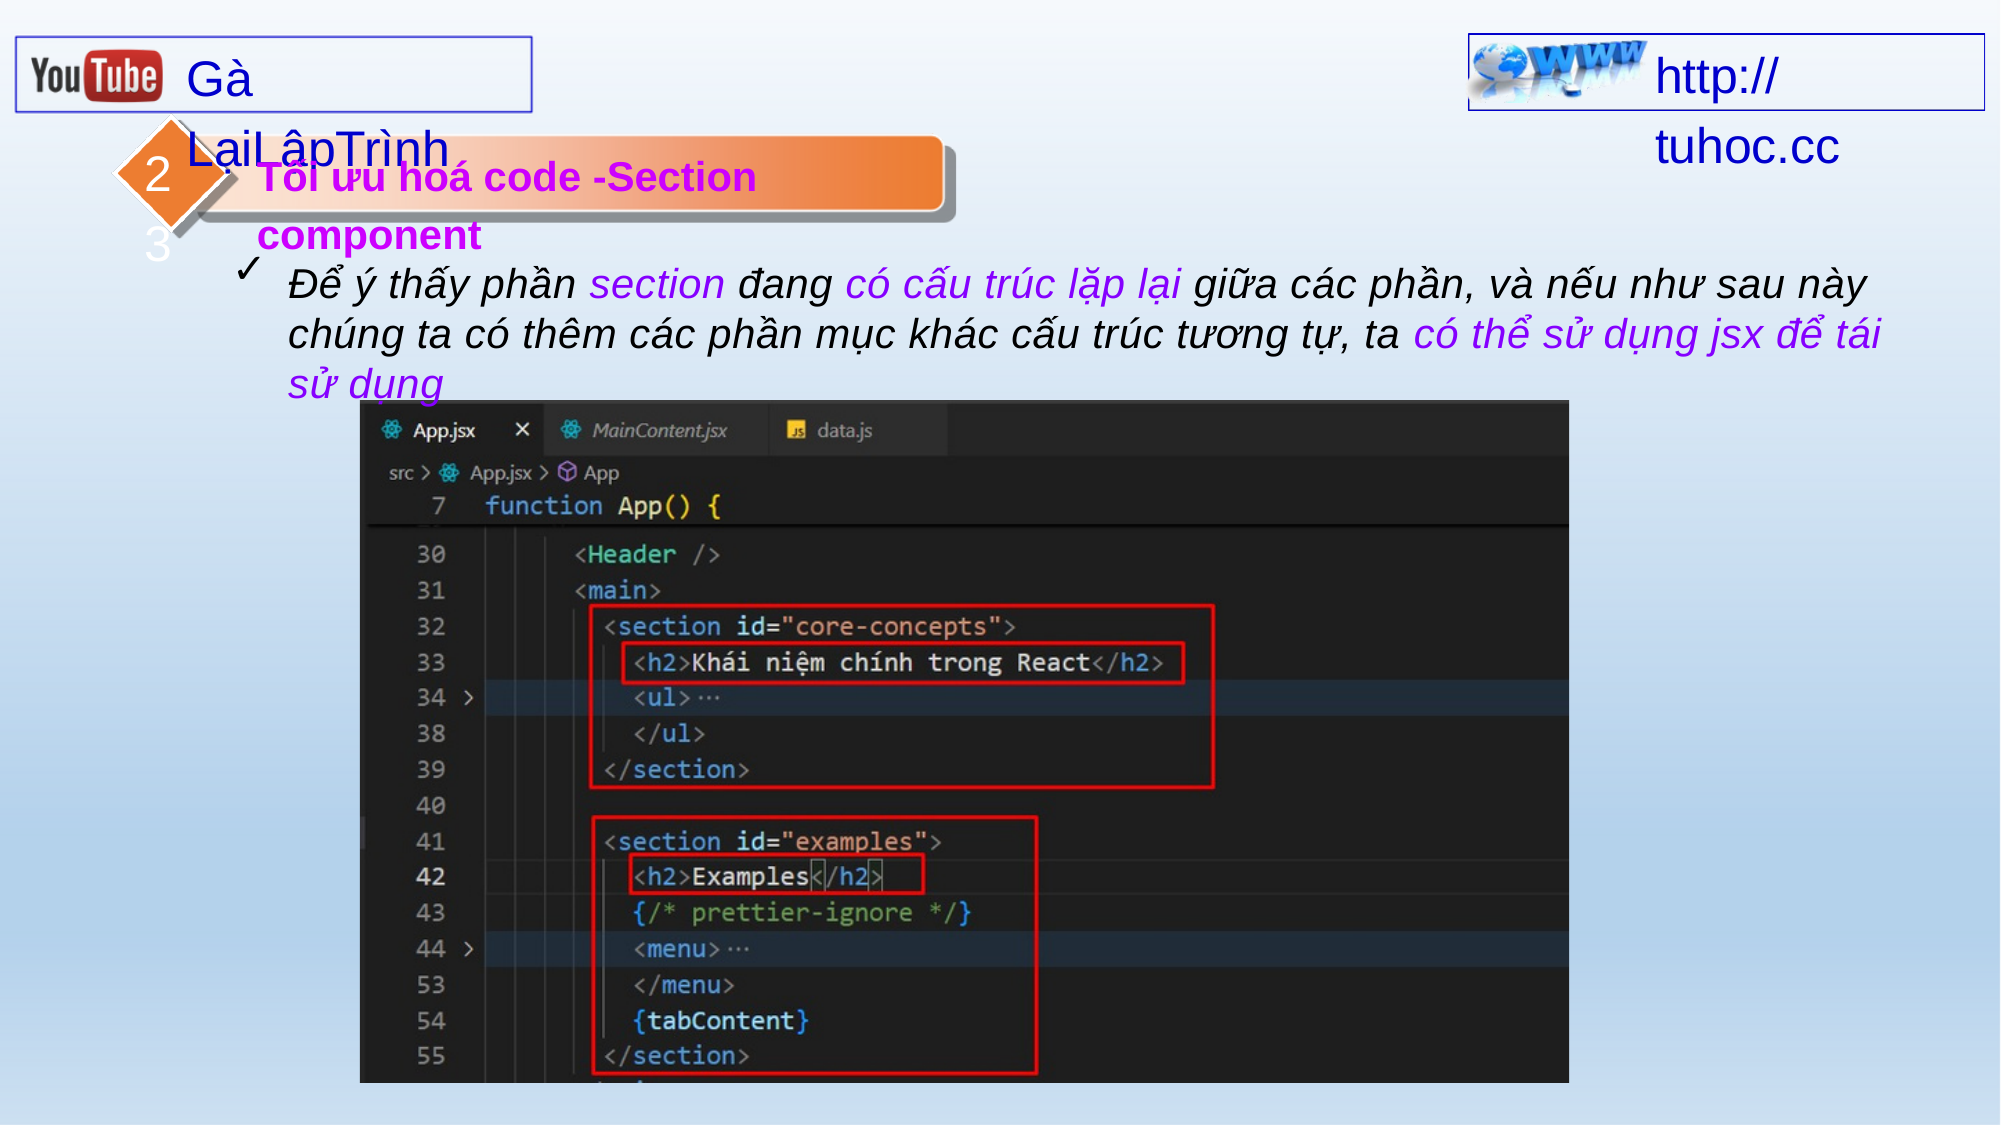

http:// tuhoc.cc

Gà LạiLậpTrình

23
Tối ưu hoá code -Section component

✓
Để ý thấy phần section đang có cấu trúc lặp lại giữa các phần, và nếu như sau này chúng ta có thêm các phần mục khác cấu trúc tương tự, ta có thể sử dụng jsx để tái sử dụng